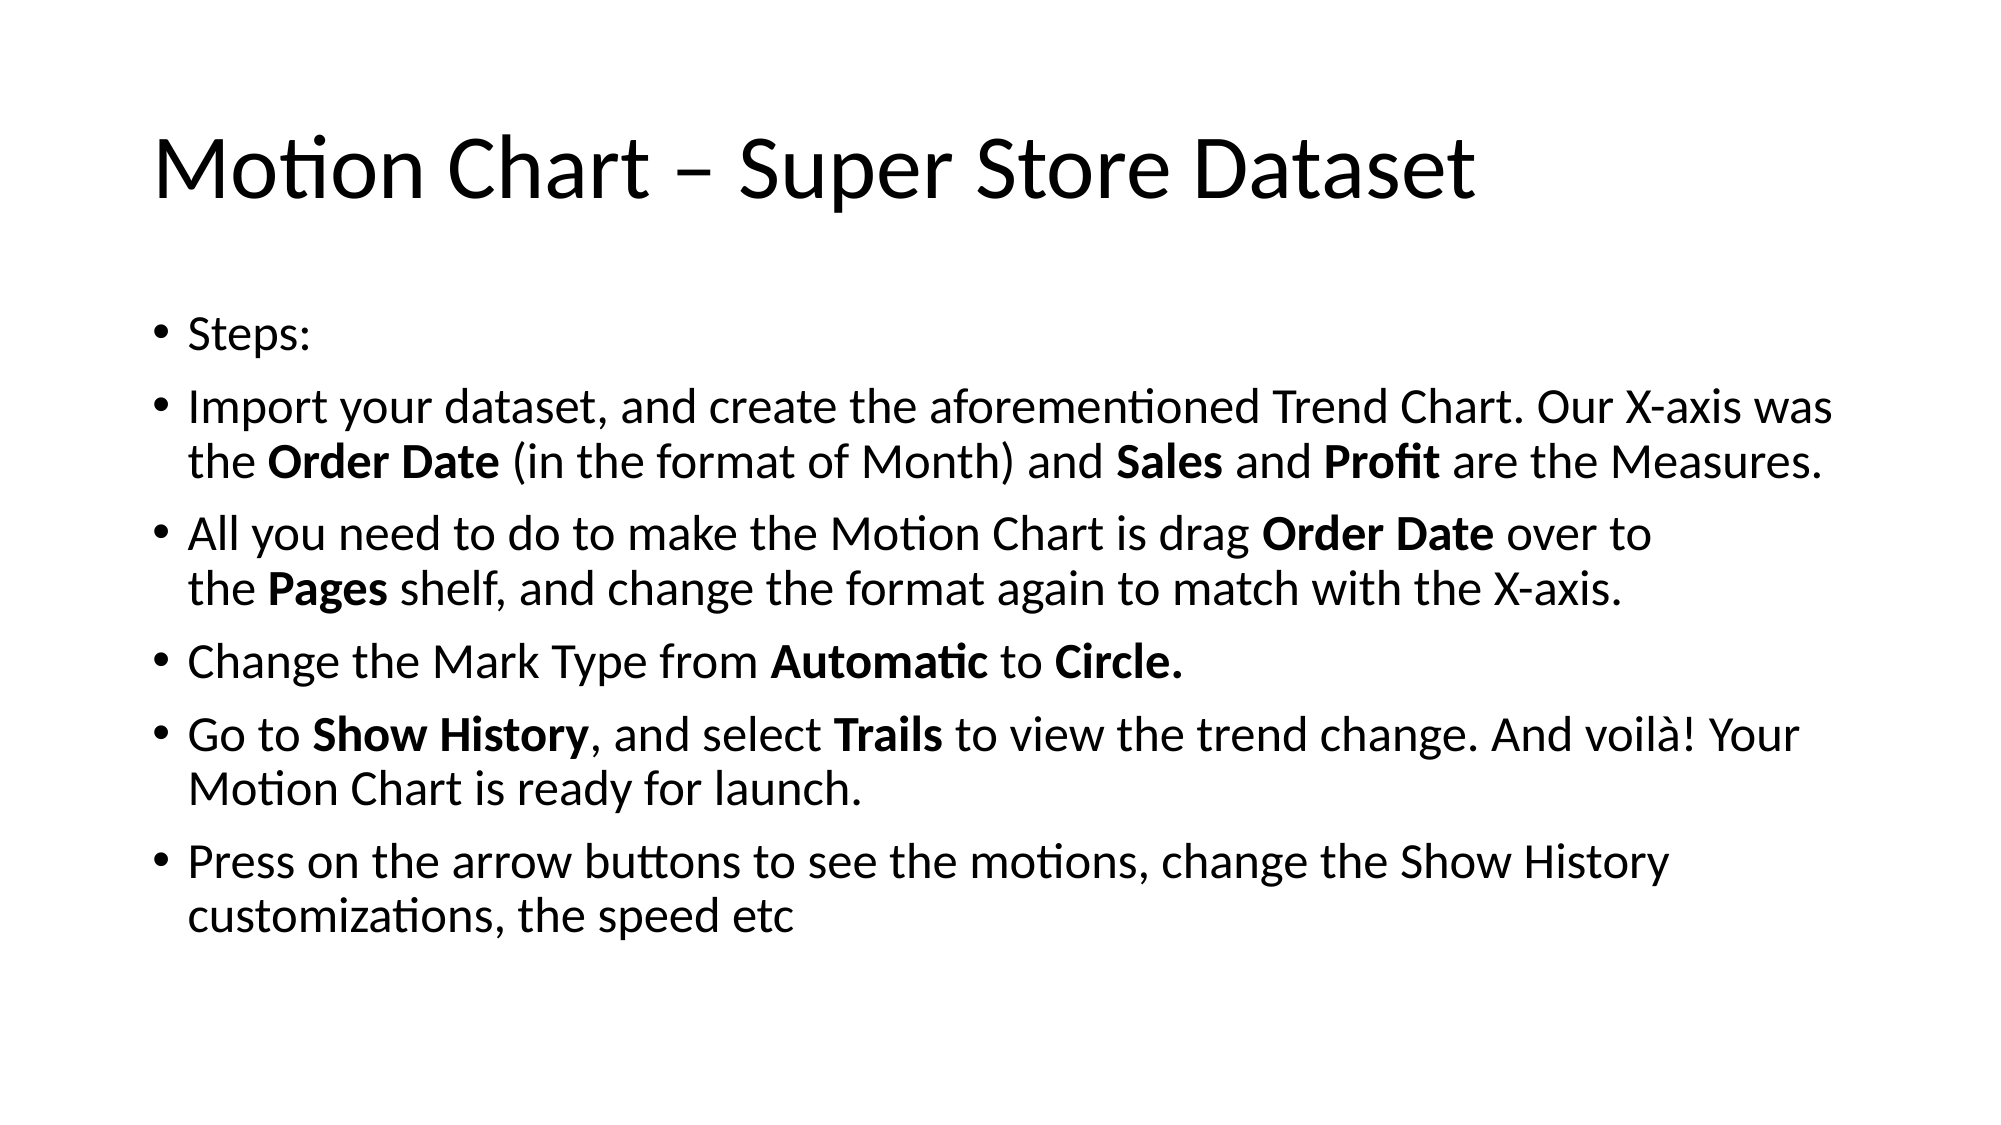

# Motion Chart – Super Store Dataset
Steps:
Import your dataset, and create the aforementioned Trend Chart. Our X-axis was the Order Date (in the format of Month) and Sales and Profit are the Measures.
All you need to do to make the Motion Chart is drag Order Date over to the Pages shelf, and change the format again to match with the X-axis.
Change the Mark Type from Automatic to Circle.
Go to Show History, and select Trails to view the trend change. And voilà! Your Motion Chart is ready for launch.
Press on the arrow buttons to see the motions, change the Show History customizations, the speed etc